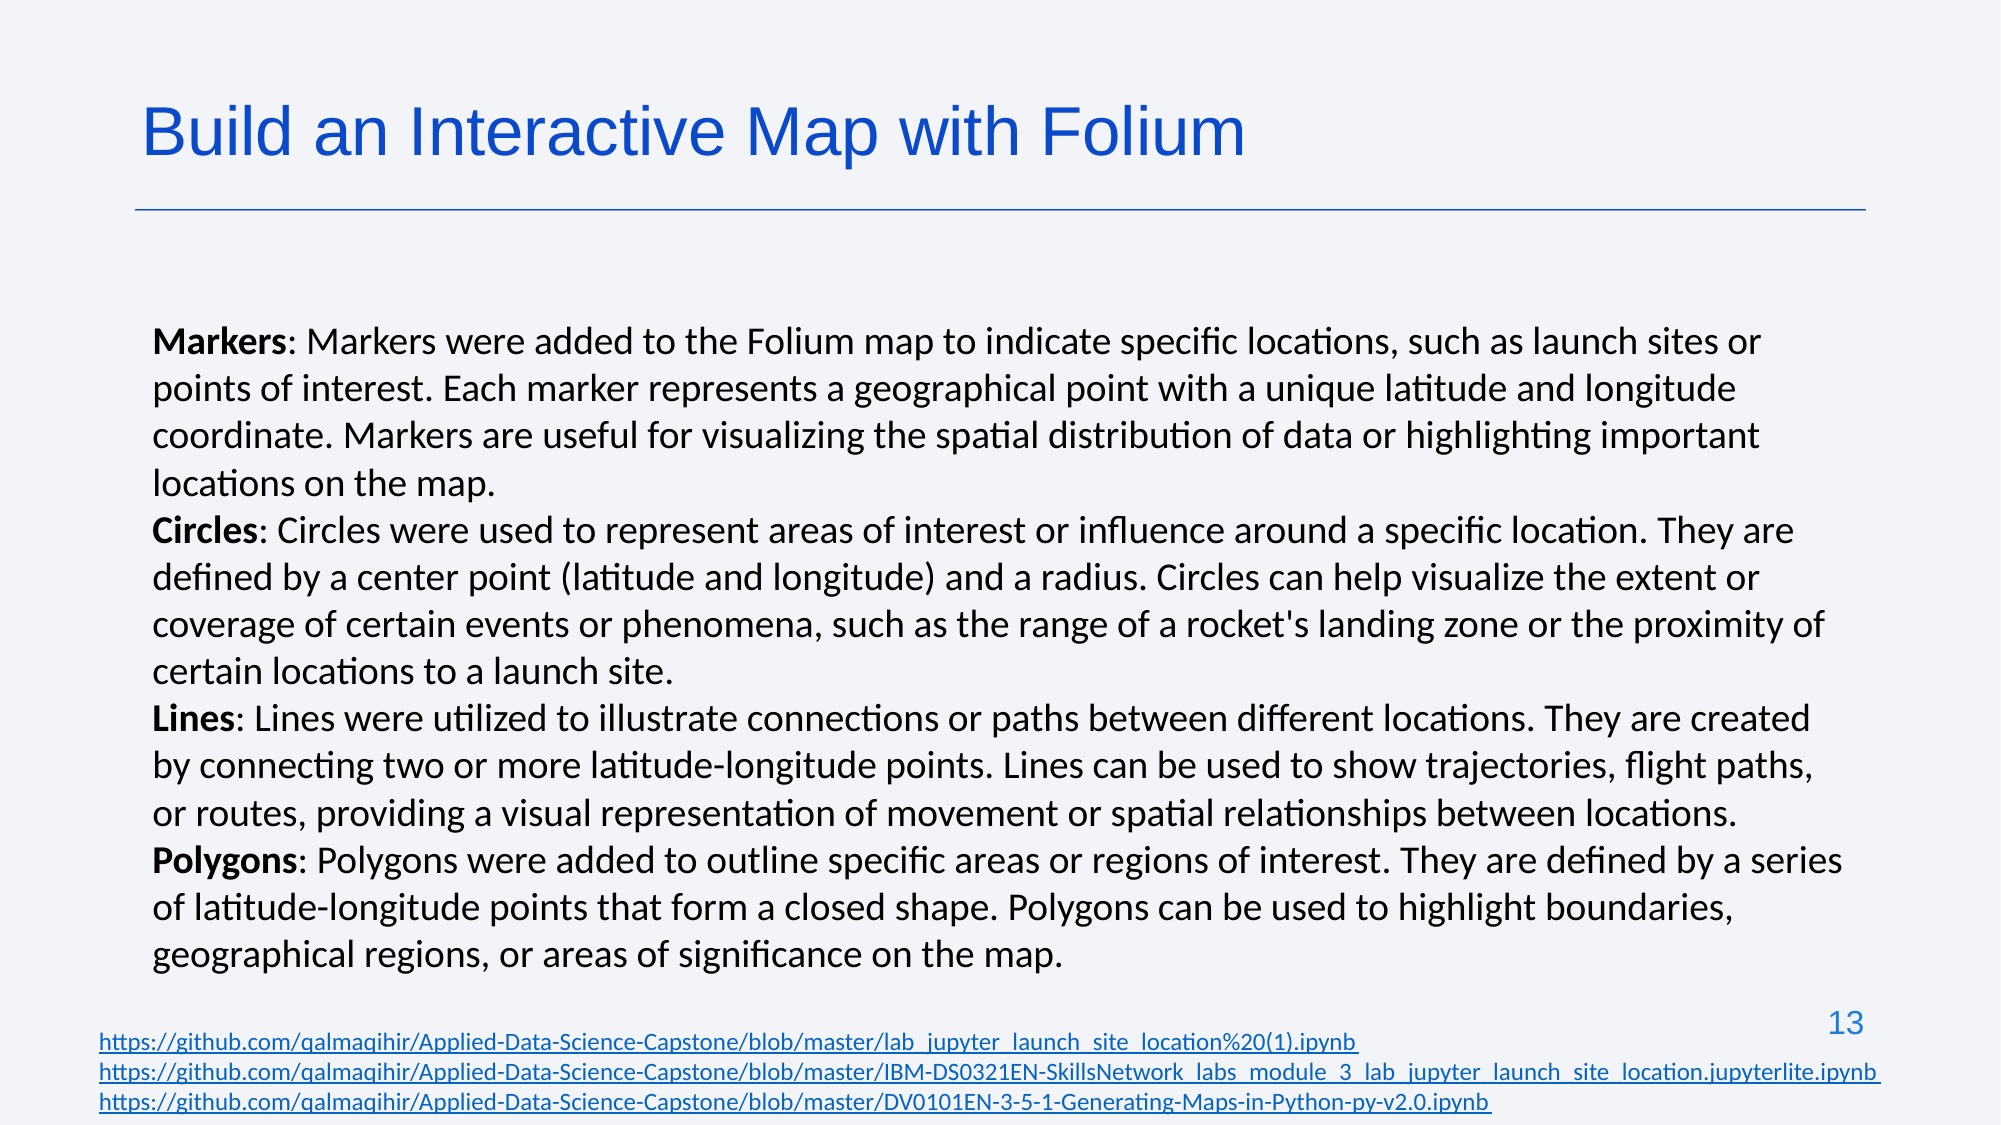

Build an Interactive Map with Folium
Markers: Markers were added to the Folium map to indicate specific locations, such as launch sites or points of interest. Each marker represents a geographical point with a unique latitude and longitude coordinate. Markers are useful for visualizing the spatial distribution of data or highlighting important locations on the map.
Circles: Circles were used to represent areas of interest or influence around a specific location. They are defined by a center point (latitude and longitude) and a radius. Circles can help visualize the extent or coverage of certain events or phenomena, such as the range of a rocket's landing zone or the proximity of certain locations to a launch site.
Lines: Lines were utilized to illustrate connections or paths between different locations. They are created by connecting two or more latitude-longitude points. Lines can be used to show trajectories, flight paths, or routes, providing a visual representation of movement or spatial relationships between locations.
Polygons: Polygons were added to outline specific areas or regions of interest. They are defined by a series of latitude-longitude points that form a closed shape. Polygons can be used to highlight boundaries, geographical regions, or areas of significance on the map.

13
https://github.com/qalmaqihir/Applied-Data-Science-Capstone/blob/master/lab_jupyter_launch_site_location%20(1).ipynb
https://github.com/qalmaqihir/Applied-Data-Science-Capstone/blob/master/IBM-DS0321EN-SkillsNetwork_labs_module_3_lab_jupyter_launch_site_location.jupyterlite.ipynb
https://github.com/qalmaqihir/Applied-Data-Science-Capstone/blob/master/DV0101EN-3-5-1-Generating-Maps-in-Python-py-v2.0.ipynb